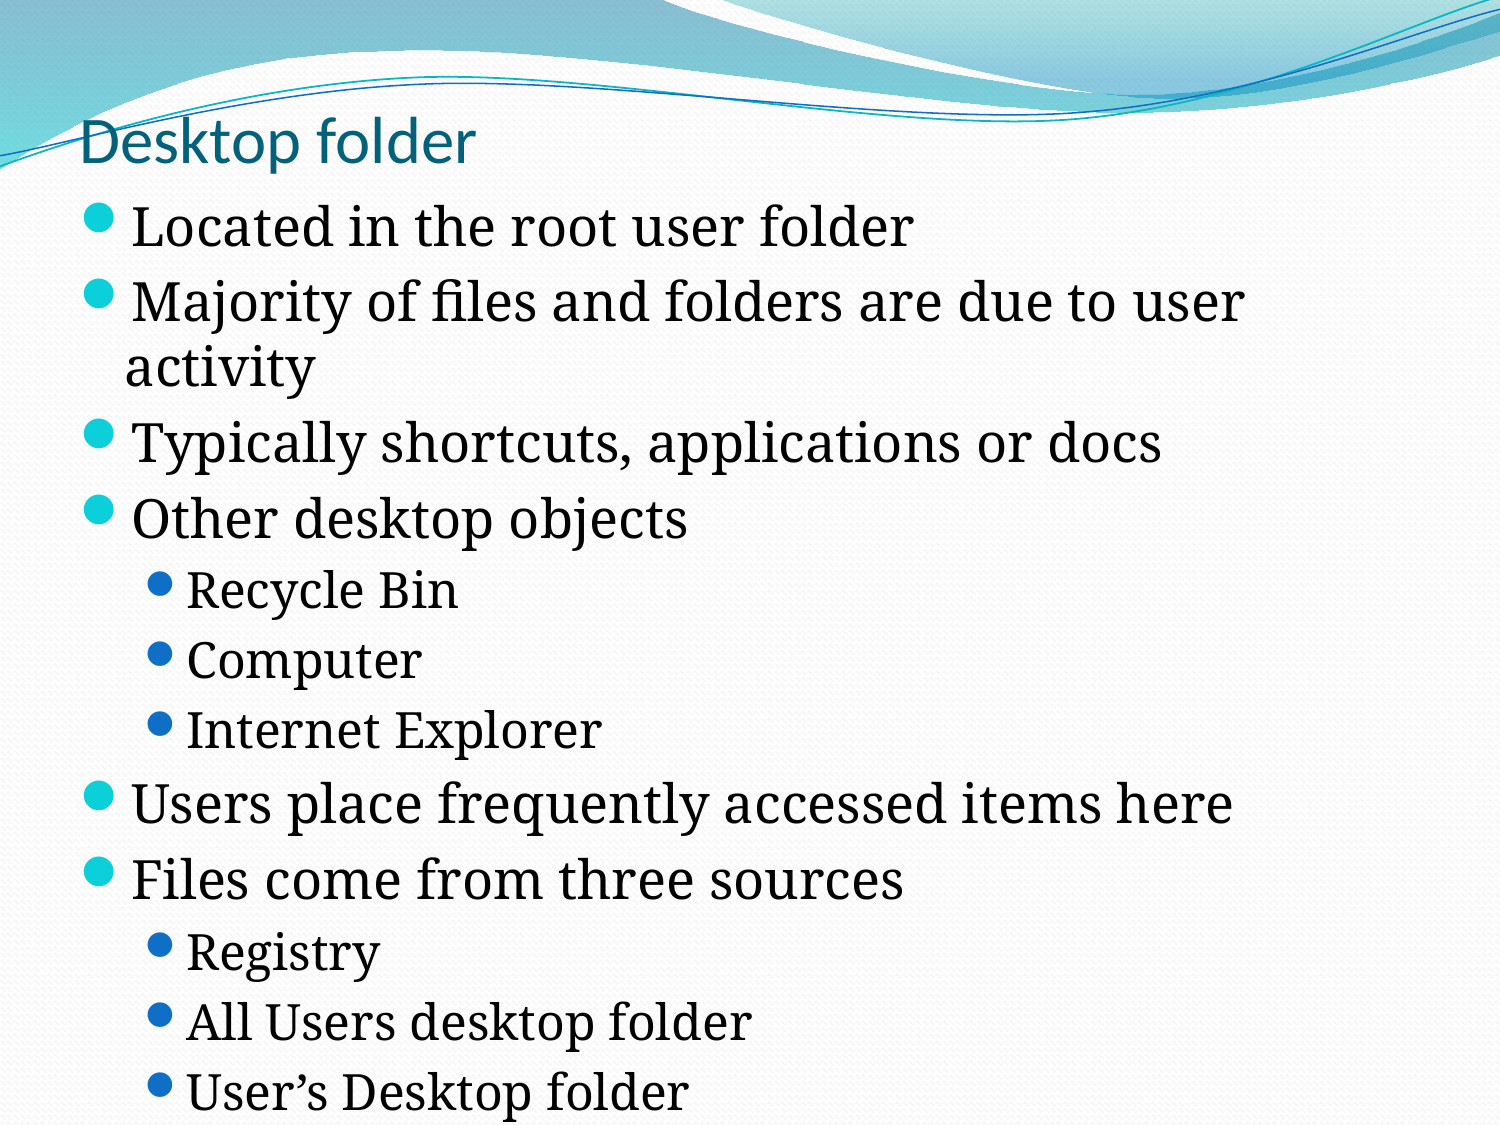

Desktop folder
Located in the root user folder
Majority of files and folders are due to user activity
Typically shortcuts, applications or docs
Other desktop objects
Recycle Bin
Computer
Internet Explorer
Users place frequently accessed items here
Files come from three sources
Registry
All Users desktop folder
User’s Desktop folder